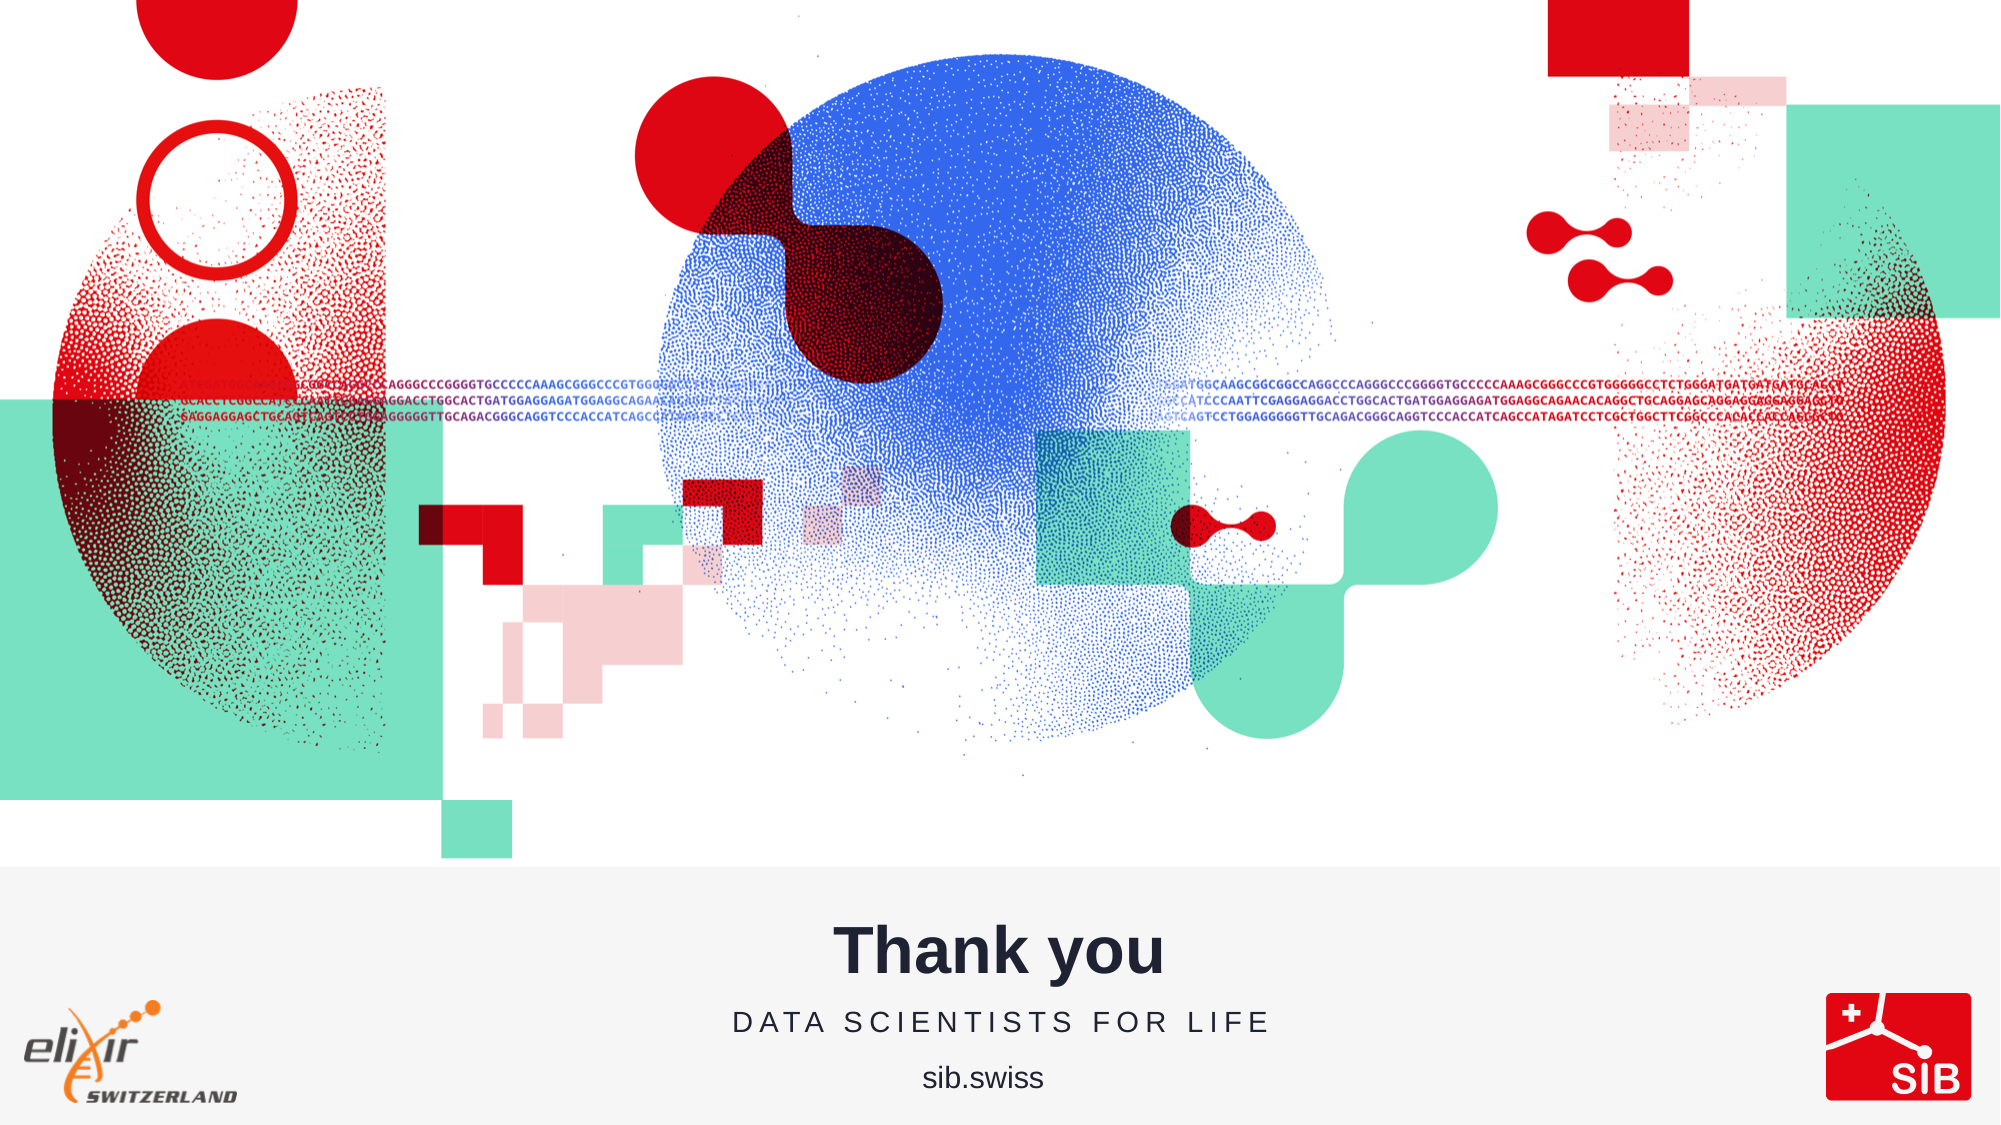

# Thank you
DATA SCIENTISTS FOR LIFE
sib.swiss